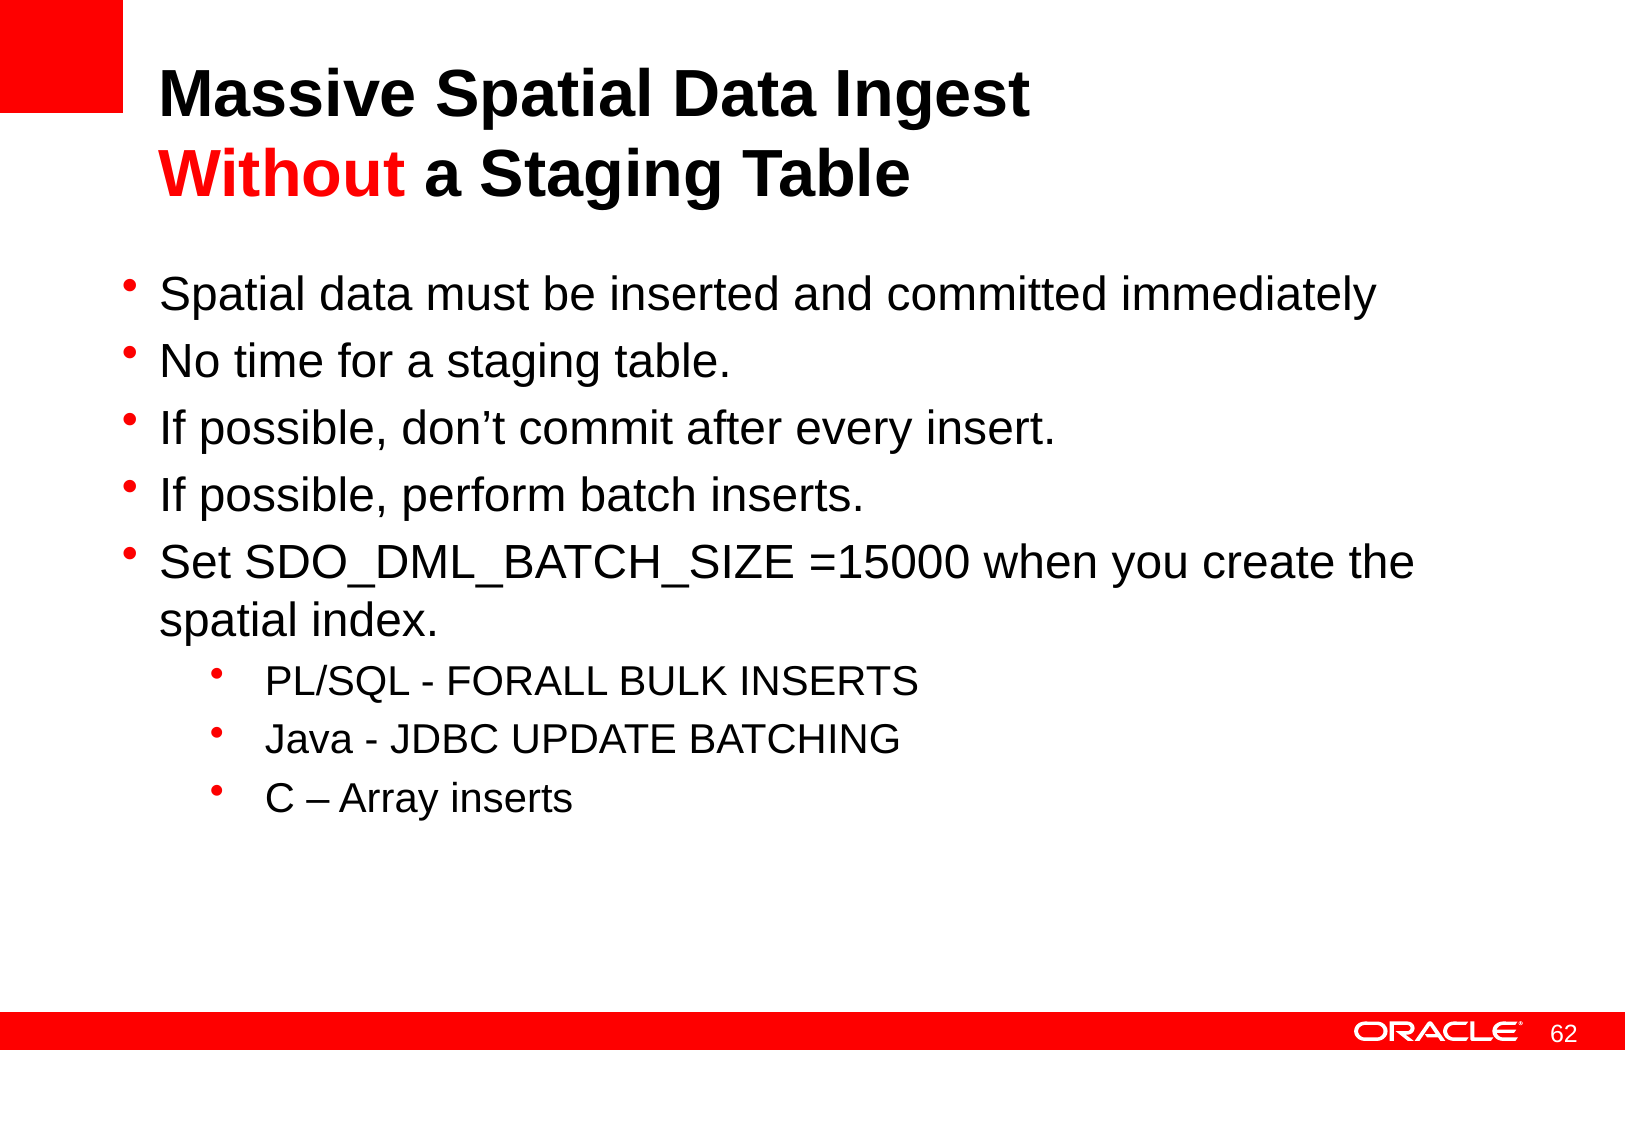

# Massive Spatial Data Ingest Without a Staging Table
Spatial data must be inserted and committed immediately
No time for a staging table.
If possible, don’t commit after every insert.
If possible, perform batch inserts.
Set SDO_DML_BATCH_SIZE =15000 when you create the spatial index.
PL/SQL - FORALL BULK INSERTS
Java - JDBC UPDATE BATCHING
C – Array inserts